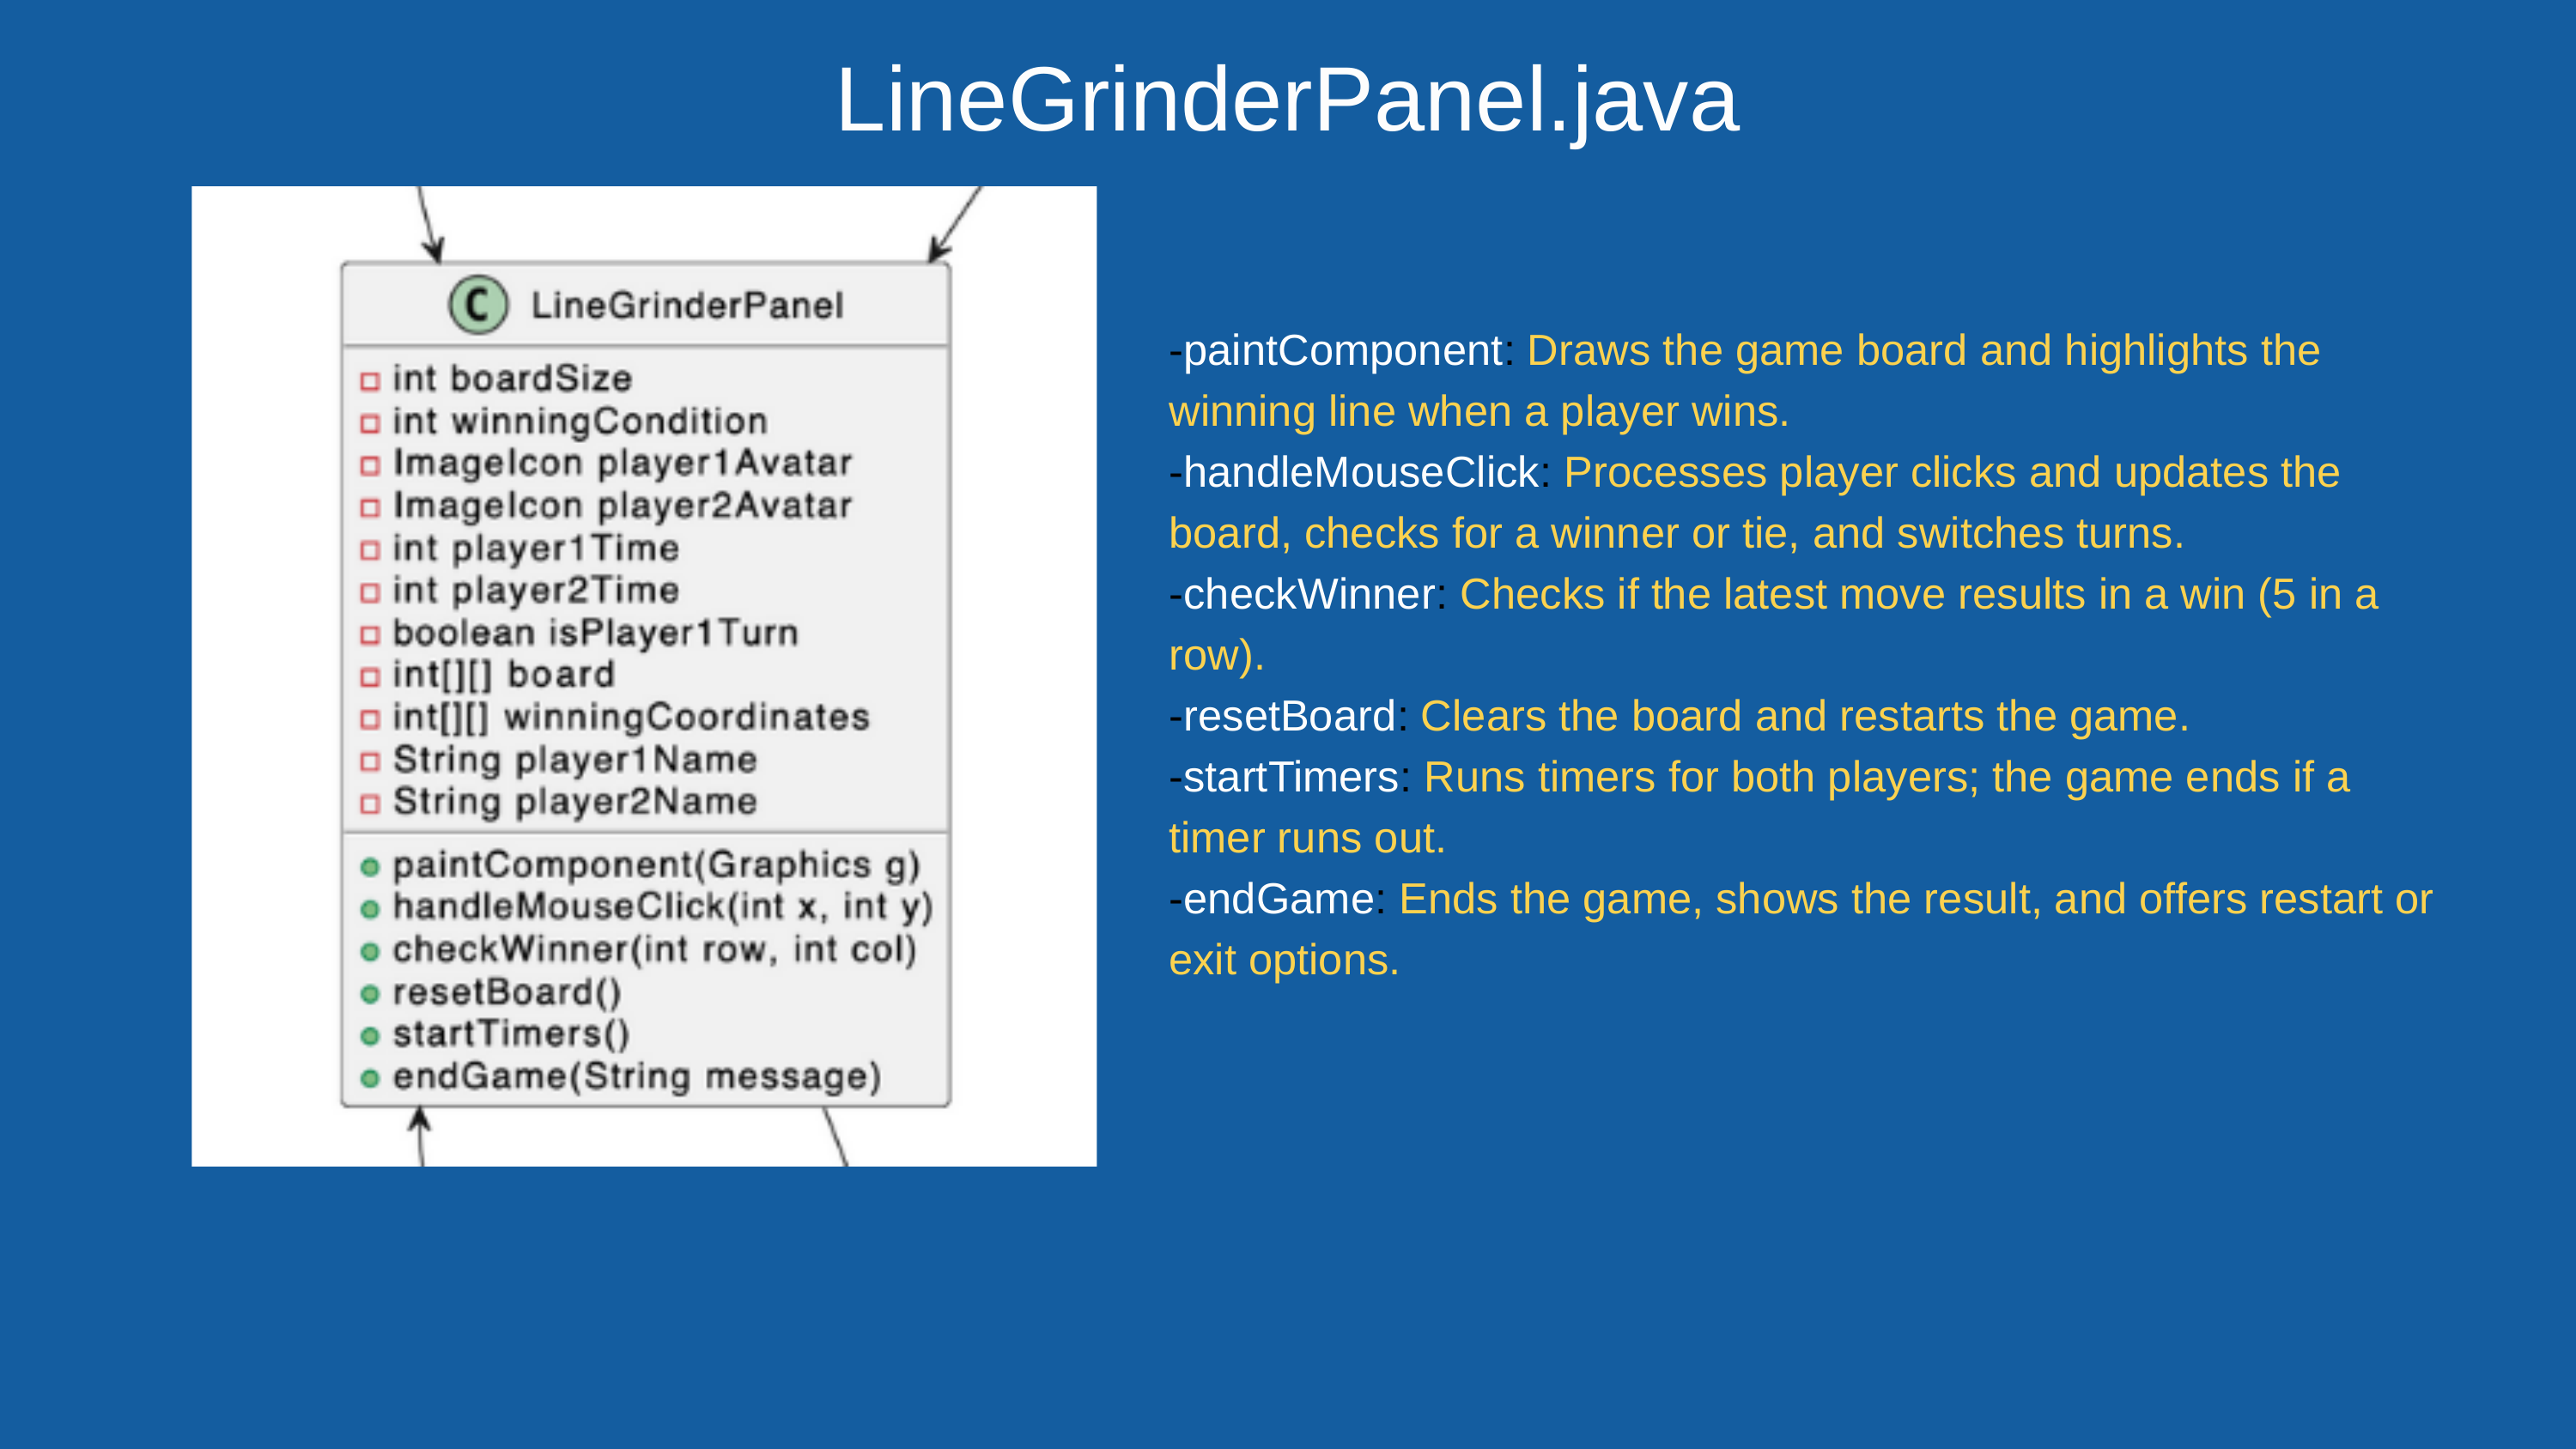

LineGrinderPanel.java

-paintComponent: Draws the game board and highlights the winning line when a player wins.
-handleMouseClick: Processes player clicks and updates the board, checks for a winner or tie, and switches turns.
-checkWinner: Checks if the latest move results in a win (5 in a row).
-resetBoard: Clears the board and restarts the game.
-startTimers: Runs timers for both players; the game ends if a timer runs out.
-endGame: Ends the game, shows the result, and offers restart or exit options.